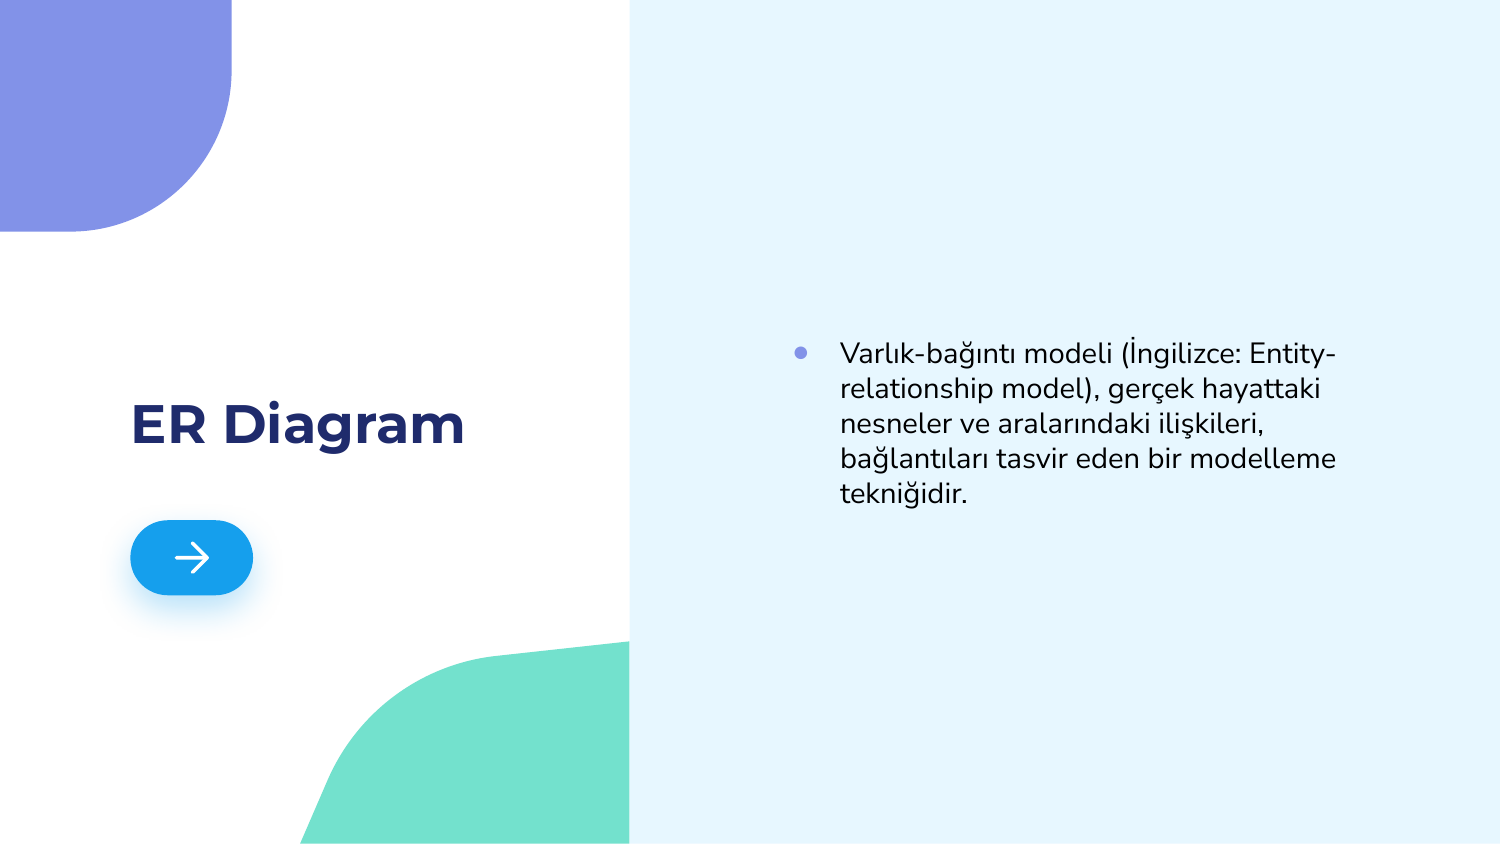

Varlık-bağıntı modeli (İngilizce: Entity-relationship model), gerçek hayattaki nesneler ve aralarındaki ilişkileri, bağlantıları tasvir eden bir modelleme tekniğidir.
# ER Diagram